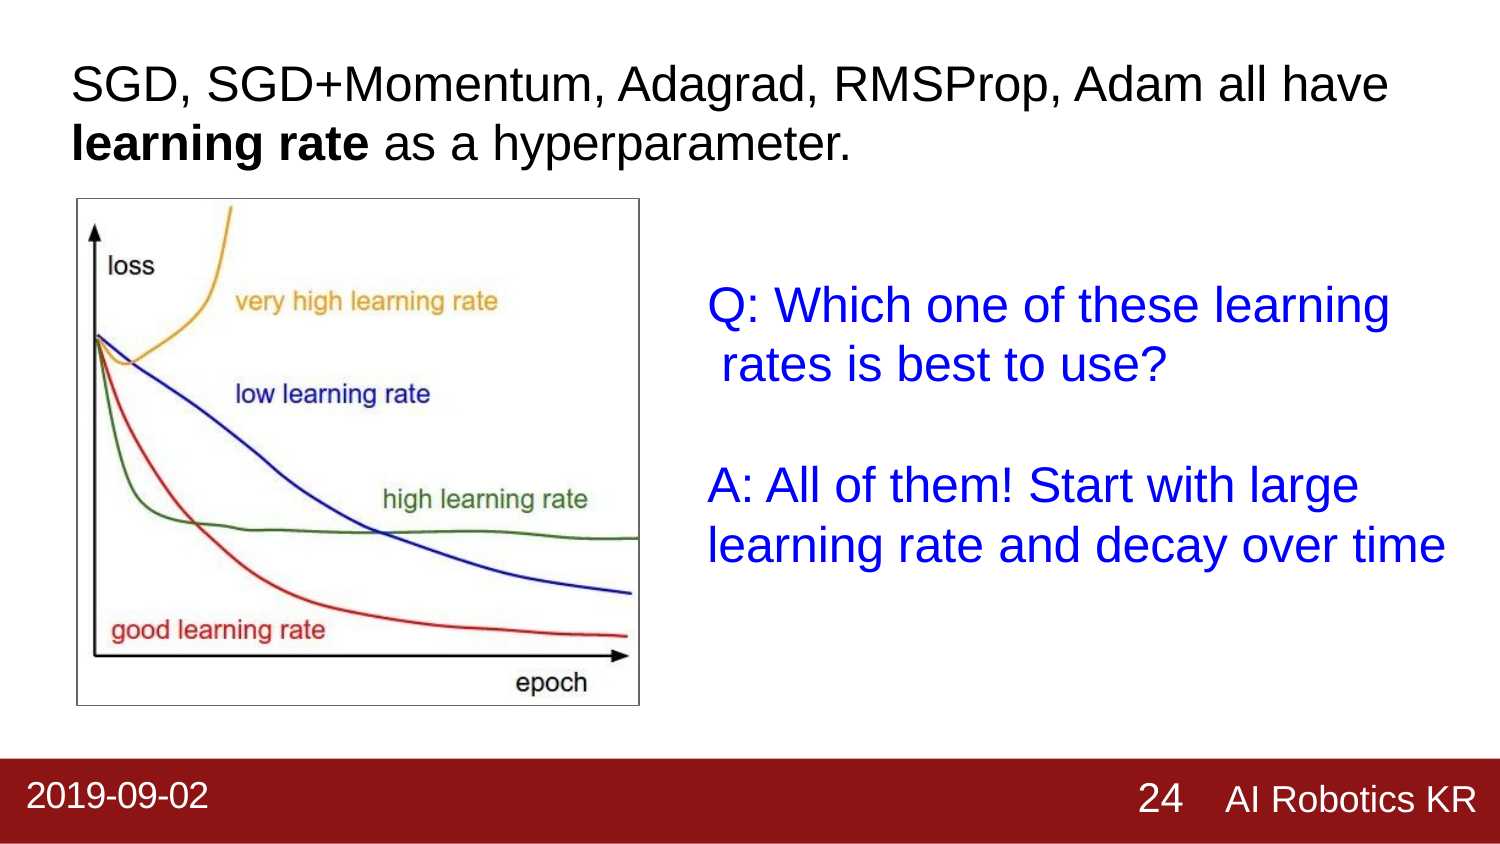

SGD, SGD+Momentum, Adagrad, RMSProp, Adam all have
learning rate as a hyperparameter.

Q: Which one of these learning  rates is best to use?

A: All of them! Start with large
learning rate and decay over time

AI Robotics KR
2019-09-02
24